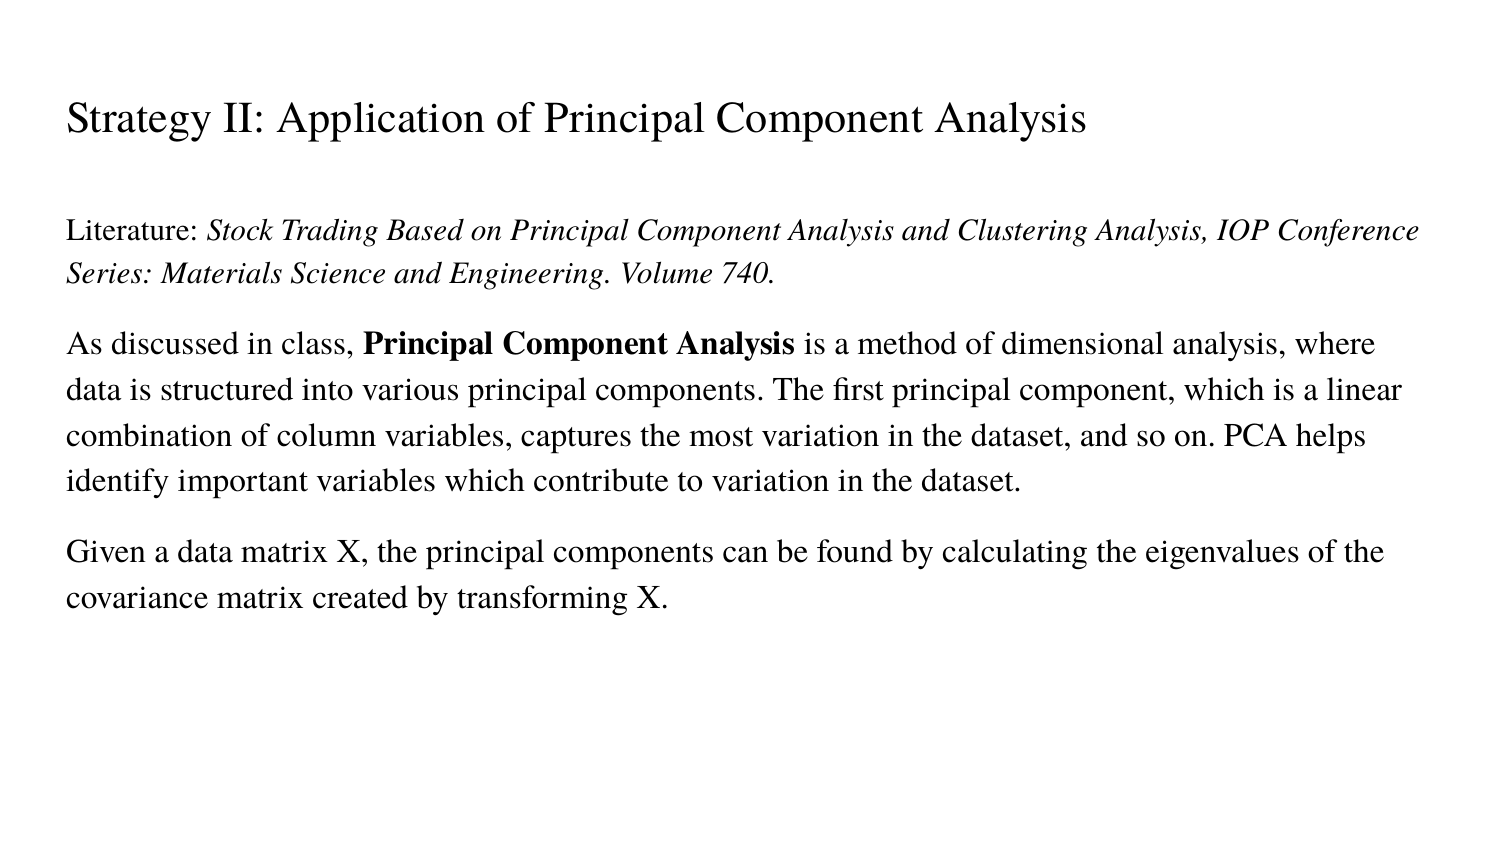

# Strategy II: Application of Principal Component Analysis
Literature: Stock Trading Based on Principal Component Analysis and Clustering Analysis, IOP Conference Series: Materials Science and Engineering. Volume 740.
As discussed in class, Principal Component Analysis is a method of dimensional analysis, where data is structured into various principal components. The first principal component, which is a linear combination of column variables, captures the most variation in the dataset, and so on. PCA helps identify important variables which contribute to variation in the dataset.
Given a data matrix X, the principal components can be found by calculating the eigenvalues of the covariance matrix created by transforming X.